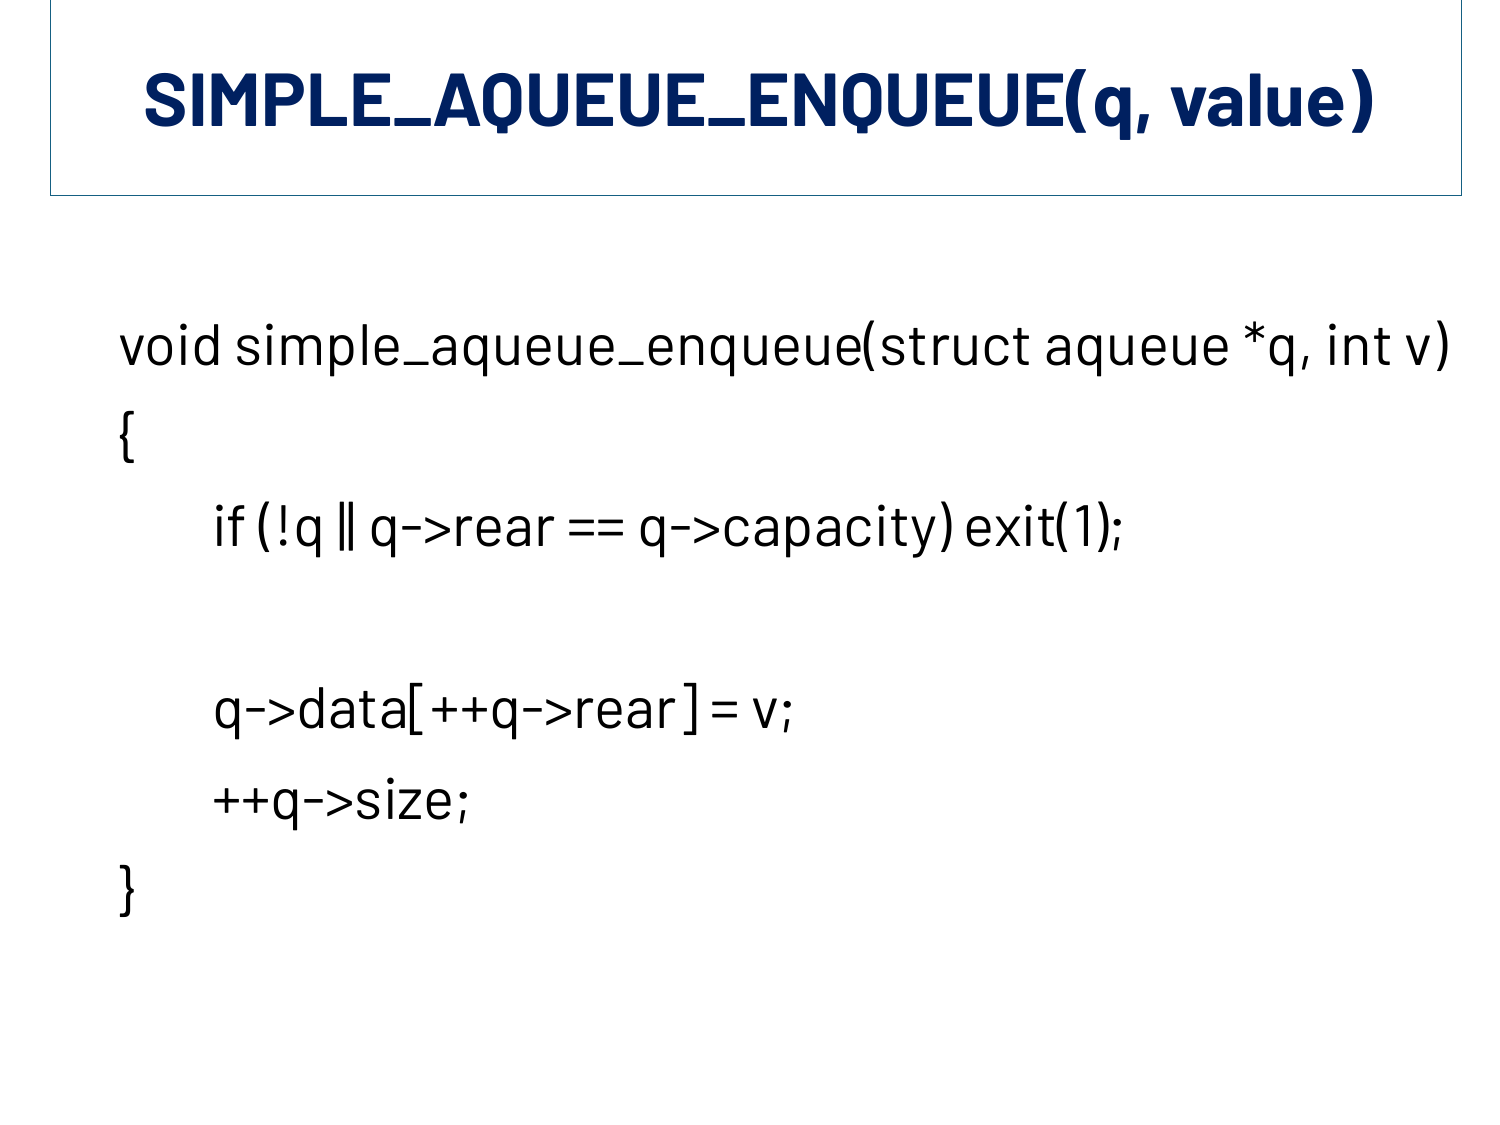

# SIMPLE_AQUEUE_ENQUEUE(q, value)
void simple_aqueue_enqueue(struct aqueue *q, int v)
{
        if (!q || q->rear == q->capacity) exit(1);

        q->data[++q->rear] = v;
        ++q->size;
}